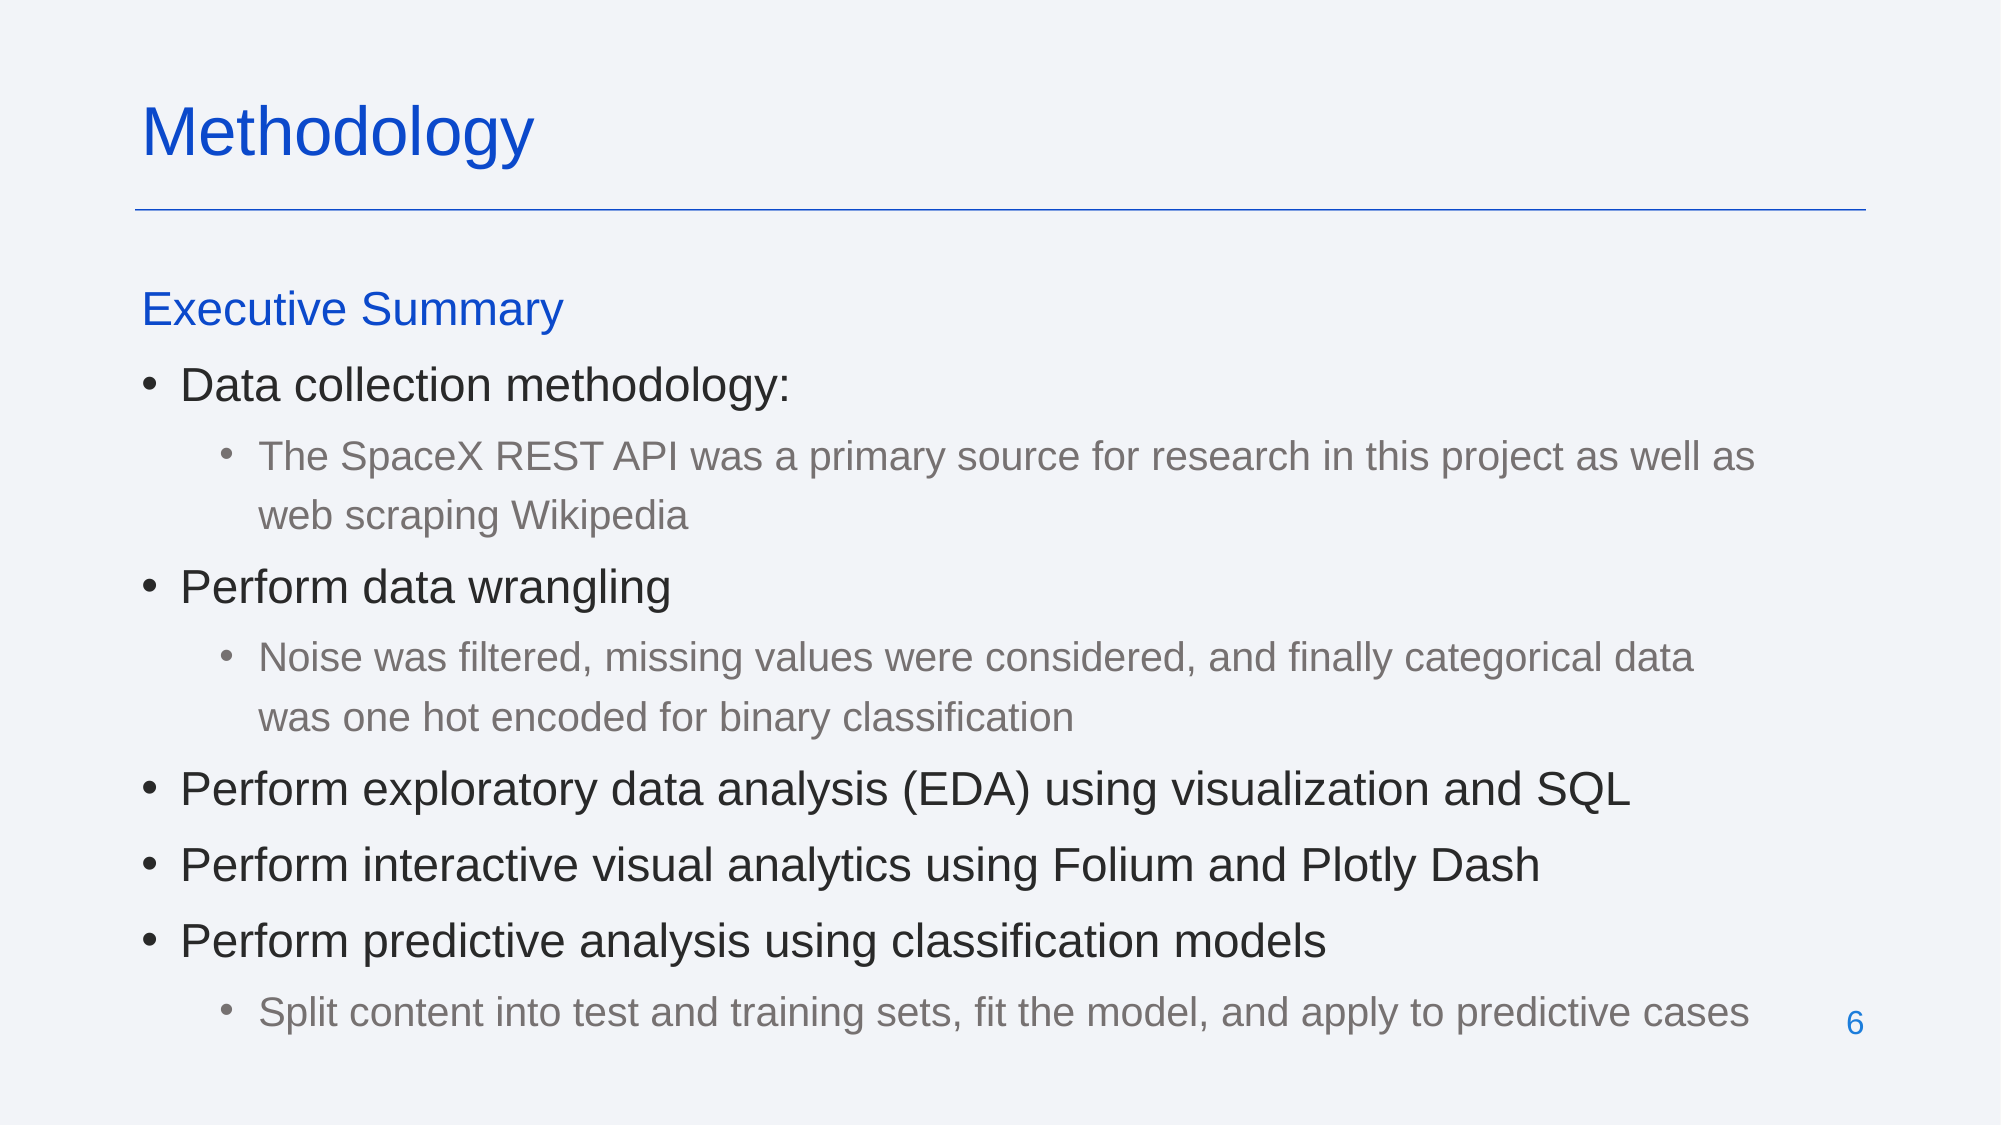

Methodology
Executive Summary
Data collection methodology:
The SpaceX REST API was a primary source for research in this project as well as web scraping Wikipedia
Perform data wrangling
Noise was filtered, missing values were considered, and finally categorical data was one hot encoded for binary classification
Perform exploratory data analysis (EDA) using visualization and SQL
Perform interactive visual analytics using Folium and Plotly Dash
Perform predictive analysis using classification models
Split content into test and training sets, fit the model, and apply to predictive cases

6